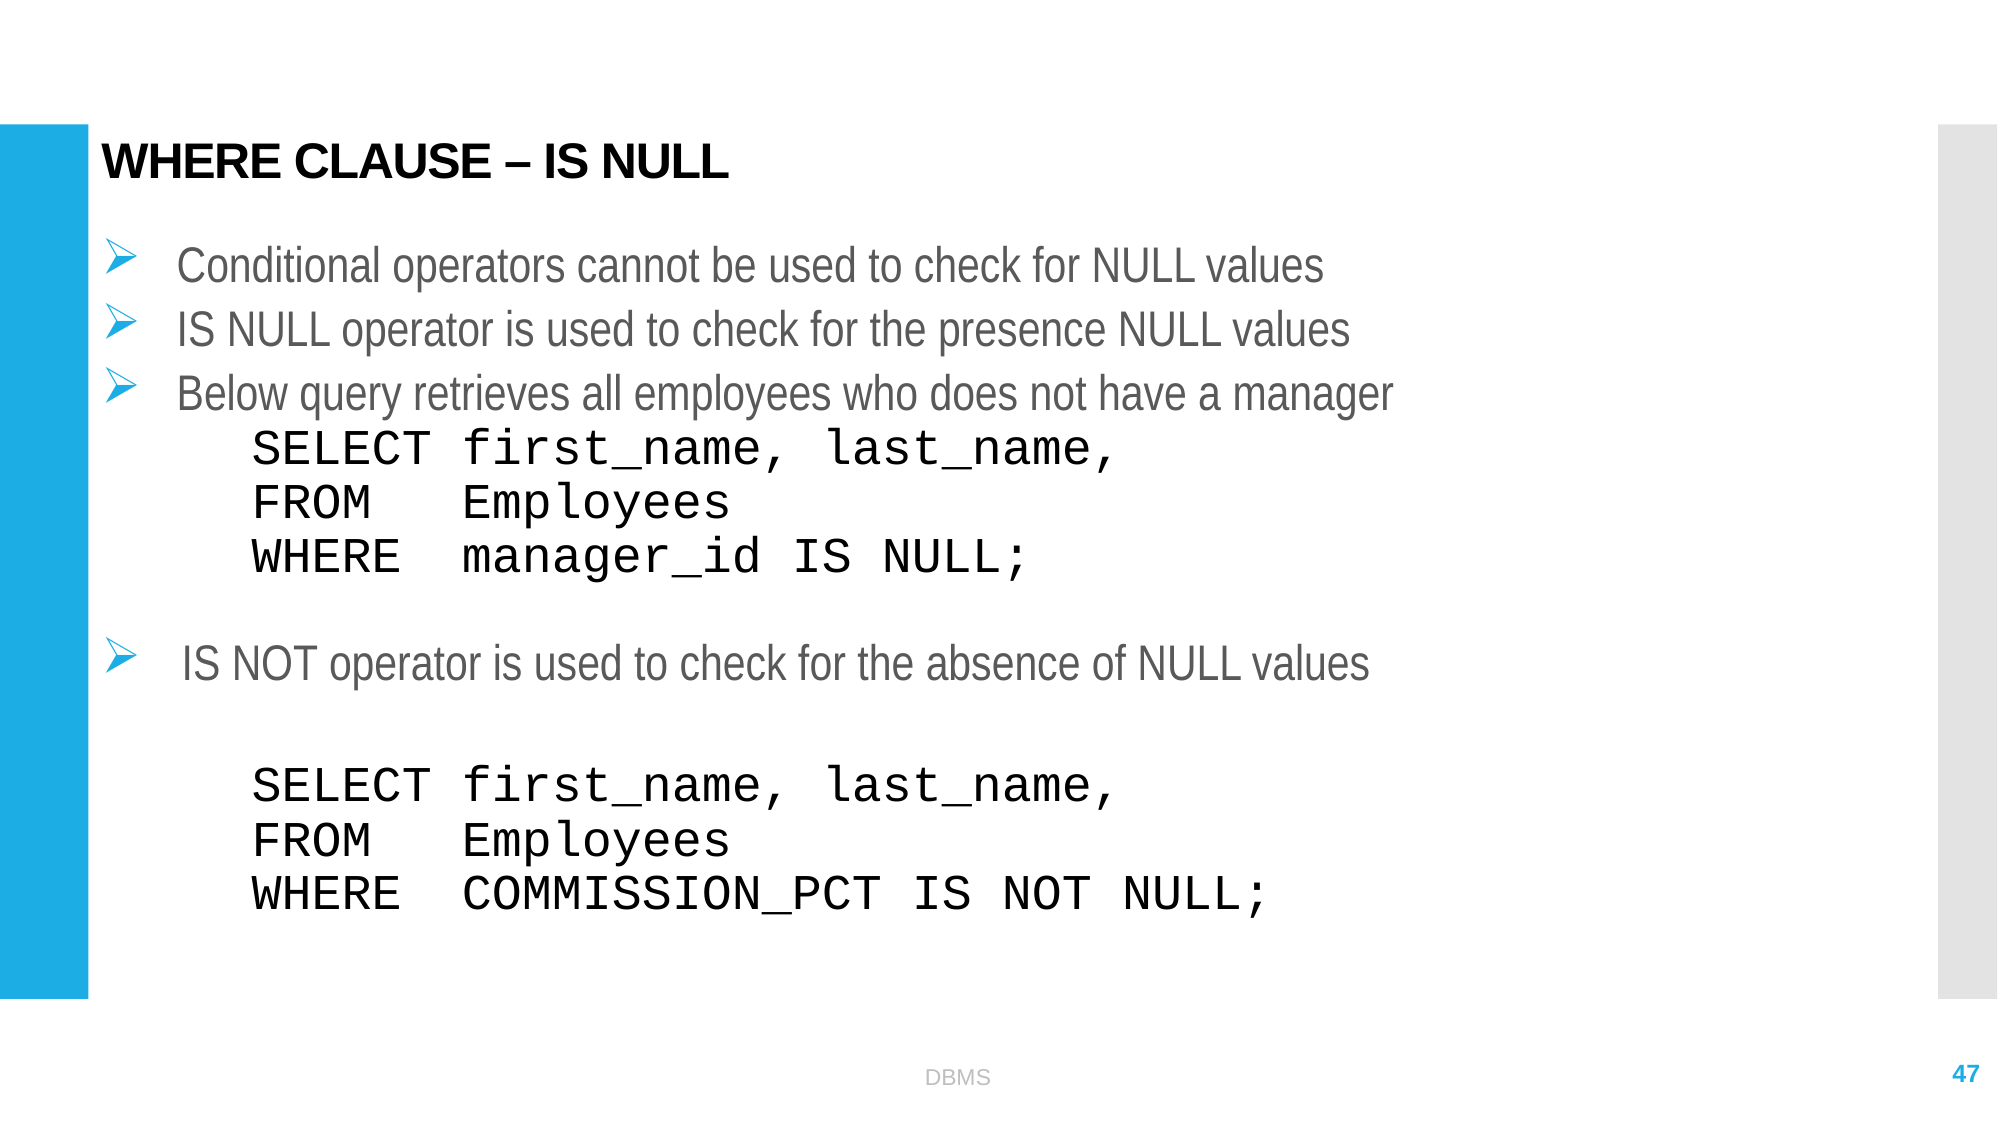

# WHERE CLAUSE – IS NULL
Conditional operators cannot be used to check for NULL values
IS NULL operator is used to check for the presence NULL values
Below query retrieves all employees who does not have a manager
	SELECT first_name, last_name,
	FROM   Employees
	WHERE  manager_id IS NULL;

IS NOT operator is used to check for the absence of NULL values

	SELECT first_name, last_name,
	FROM   Employees
	WHERE  COMMISSION_PCT IS NOT NULL;

47
DBMS